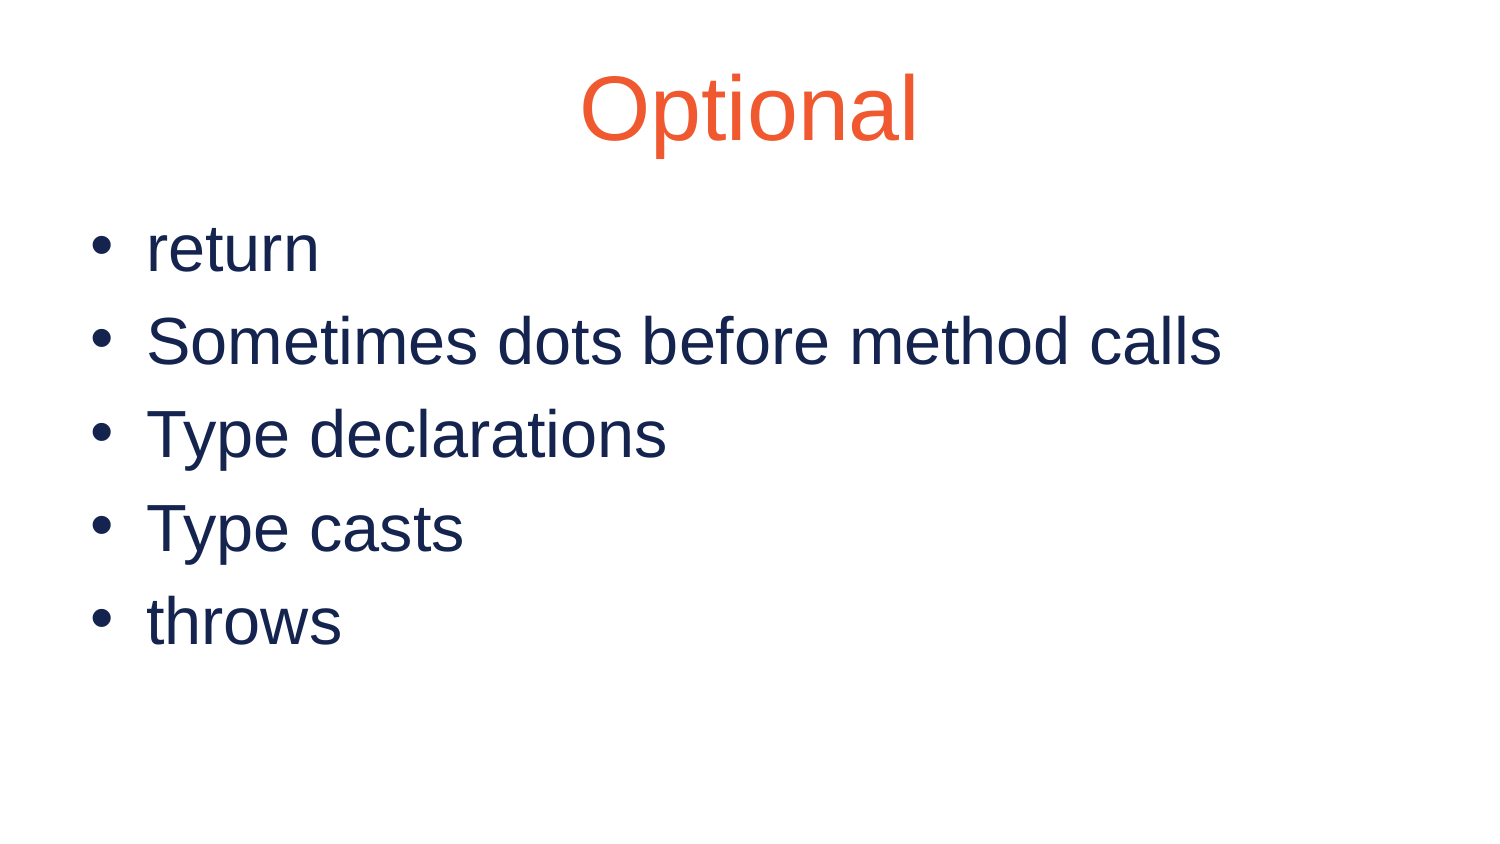

# Optional
return
Sometimes dots before method calls
Type declarations
Type casts
throws